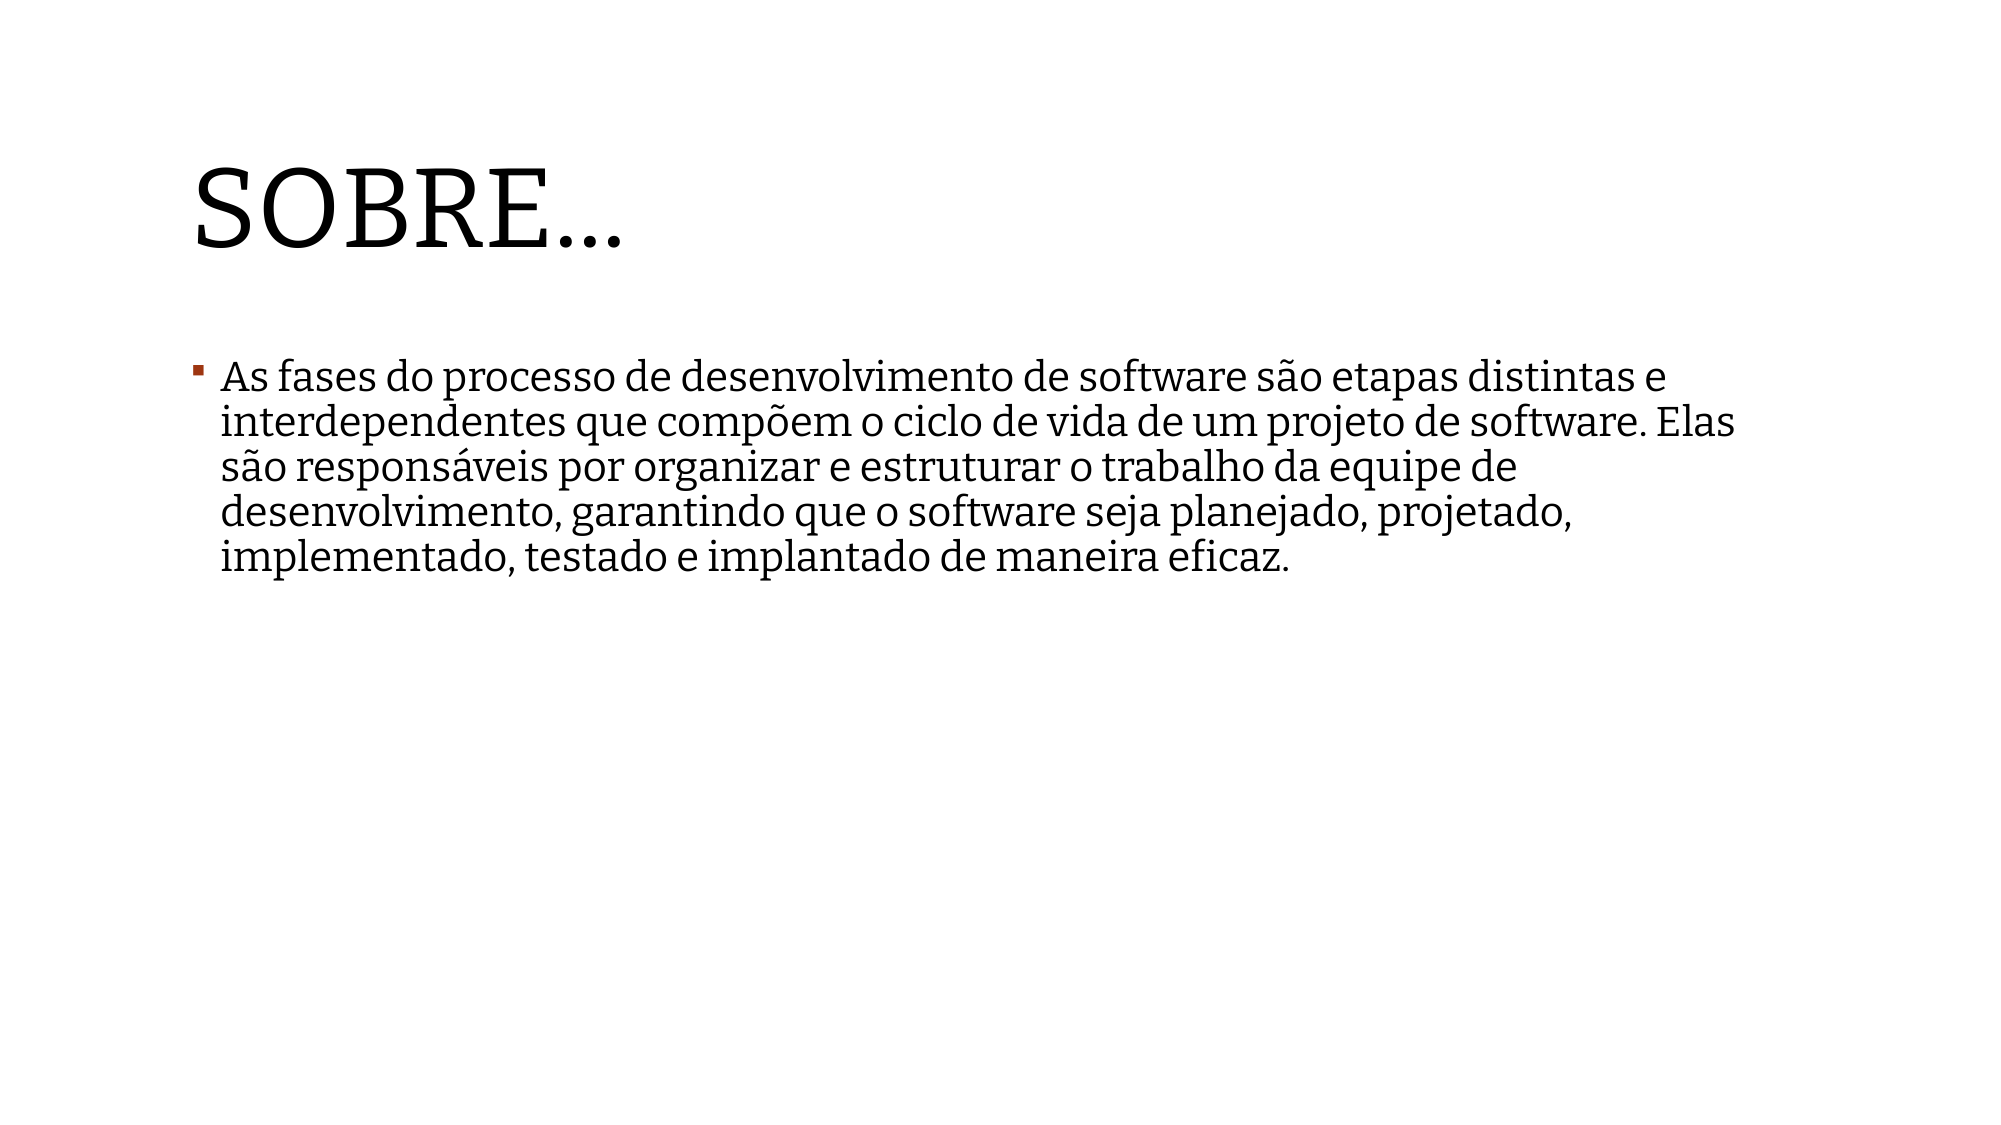

# sobre...
As fases do processo de desenvolvimento de software são etapas distintas e interdependentes que compõem o ciclo de vida de um projeto de software. Elas são responsáveis por organizar e estruturar o trabalho da equipe de desenvolvimento, garantindo que o software seja planejado, projetado, implementado, testado e implantado de maneira eficaz.